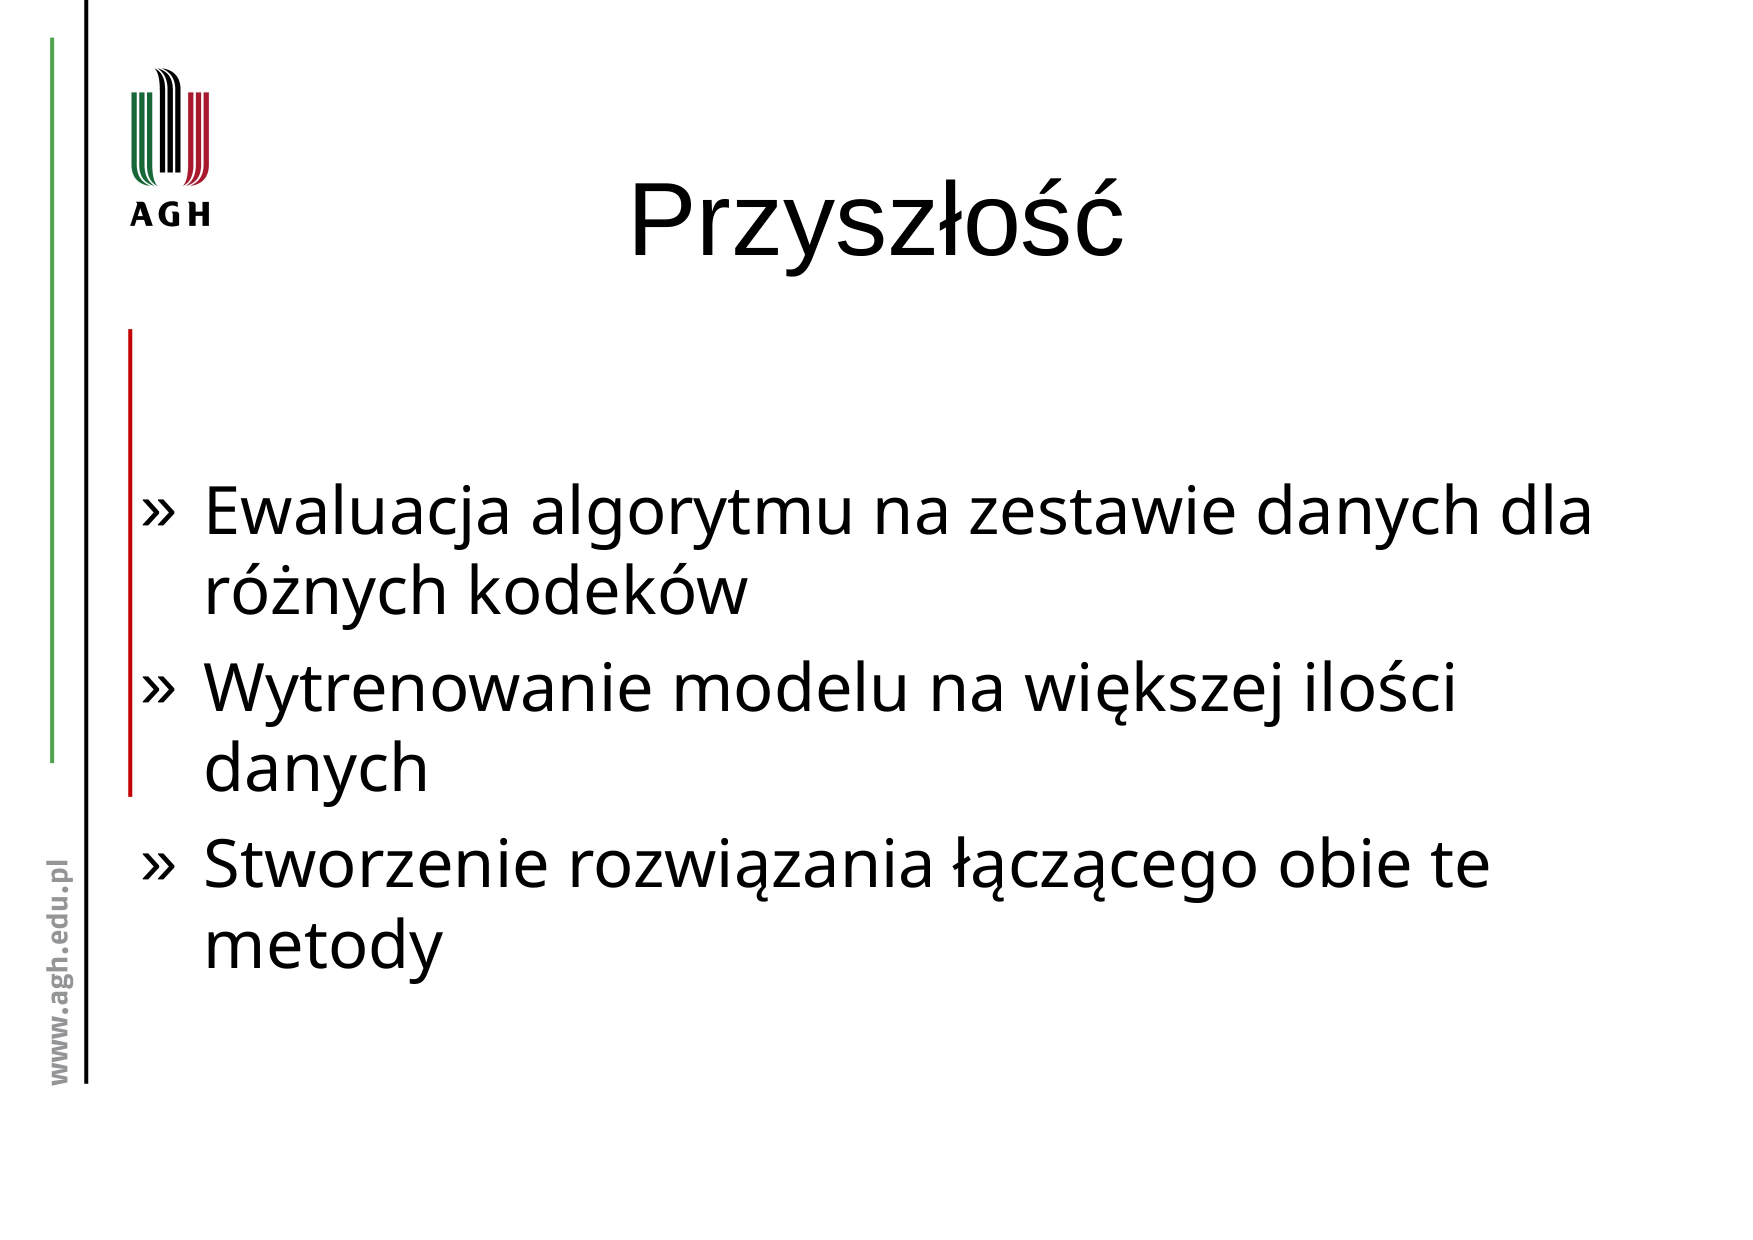

Przyszłość

Ewaluacja algorytmu na zestawie danych dla różnych kodeków
Wytrenowanie modelu na większej ilości danych
Stworzenie rozwiązania łączącego obie te metody